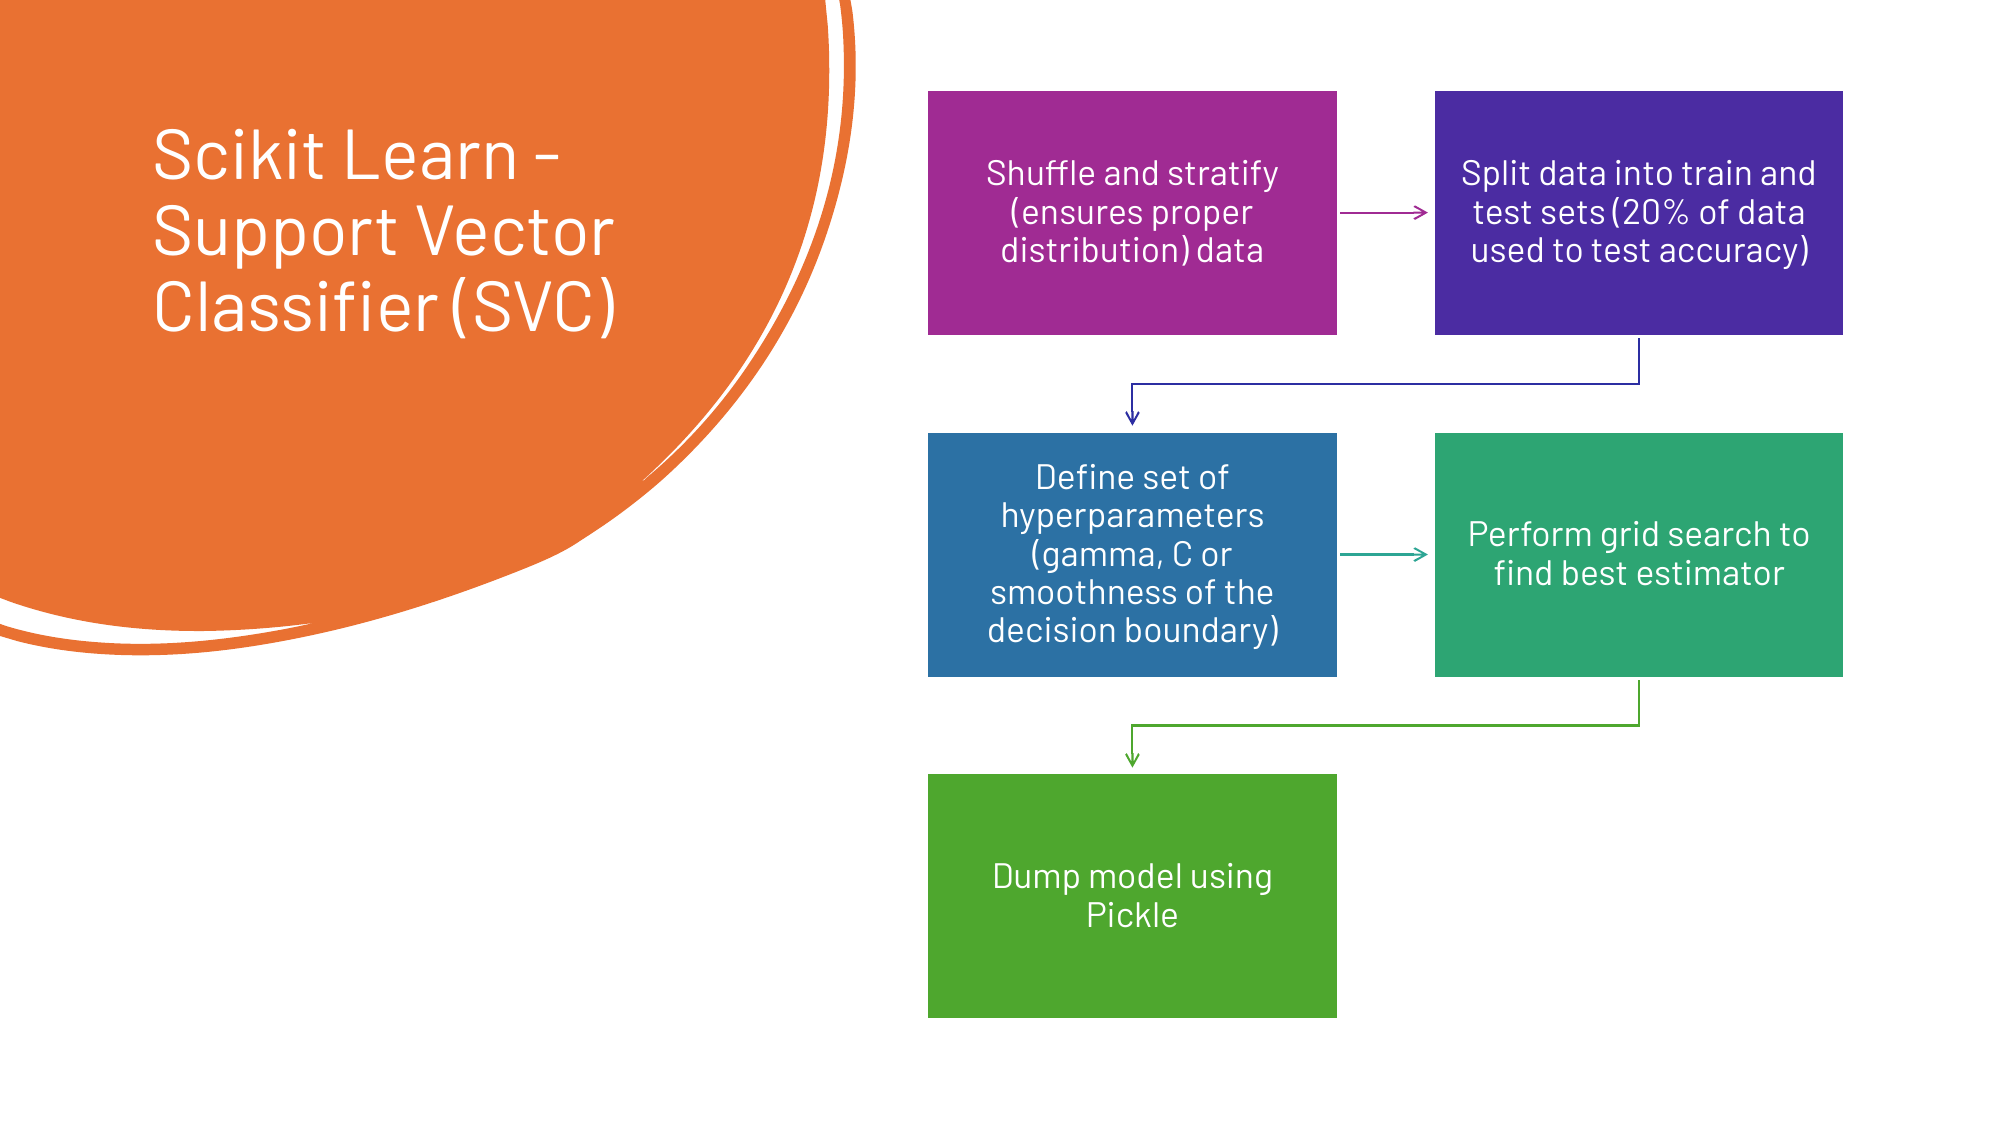

Shuffle and stratify (ensures proper distribution) data

Split data into train and test sets (20% of data used to test accuracy)

Define set of hyperparameters (gamma, C or smoothness of the decision boundary)

Perform grid search to find best estimator
Dump model using Pickle
# Scikit Learn - Support Vector Classifier (SVC)